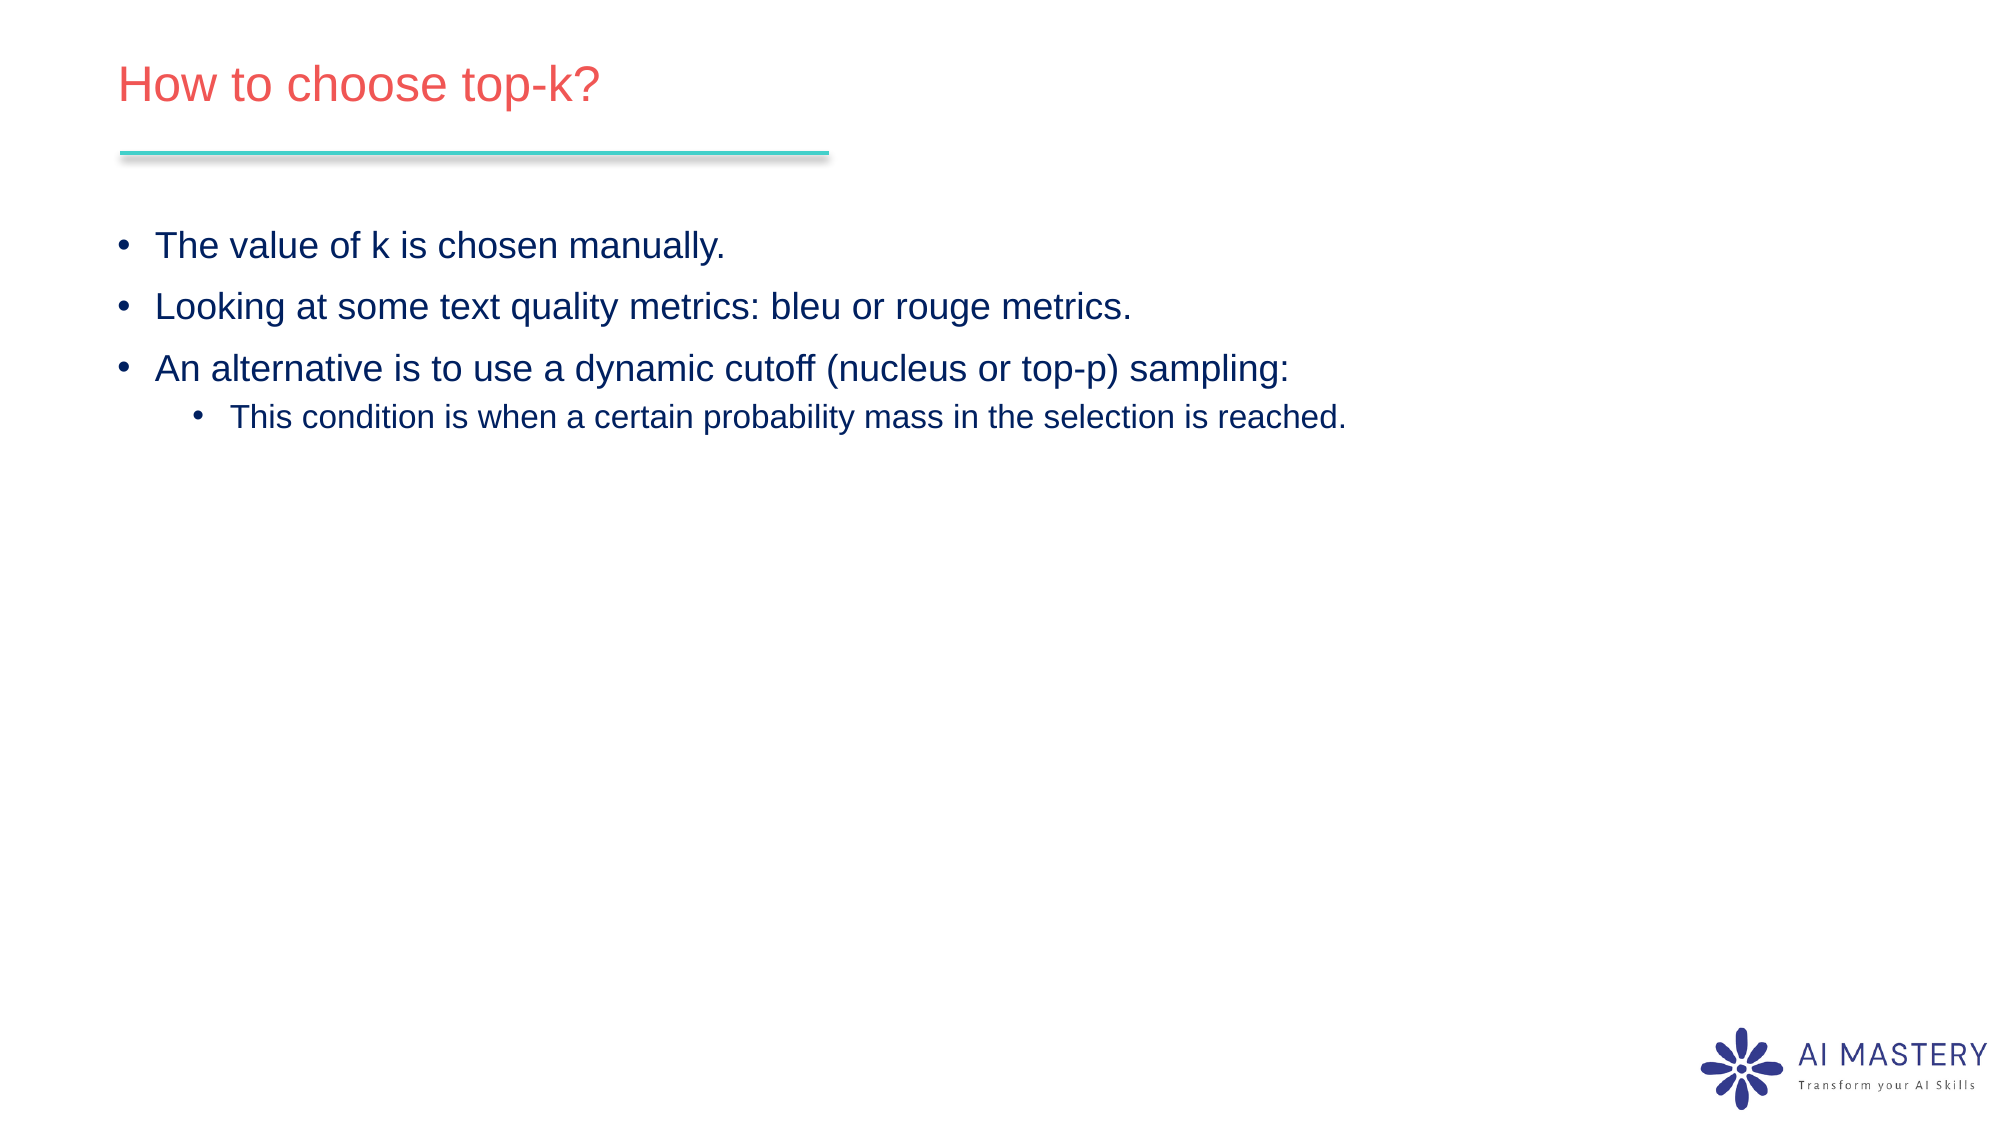

# How to choose top-k?
The value of k is chosen manually.
Looking at some text quality metrics: bleu or rouge metrics.
An alternative is to use a dynamic cutoff (nucleus or top-p) sampling:
This condition is when a certain probability mass in the selection is reached.